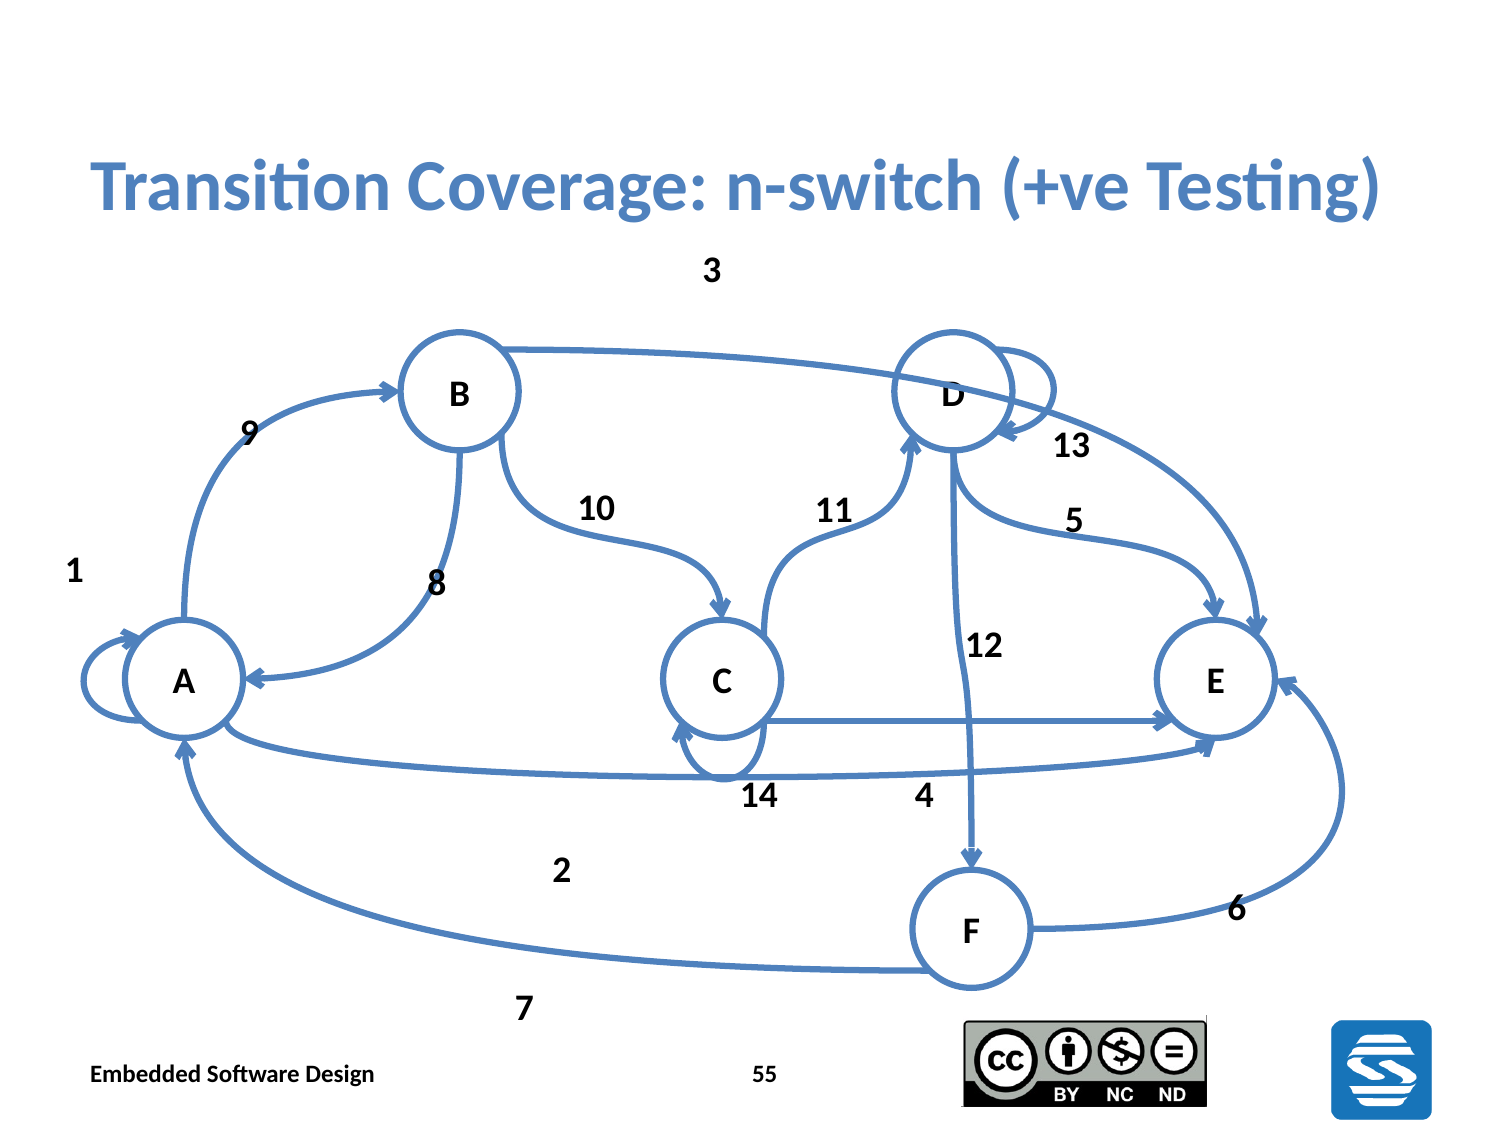

# Transition Coverage: n-switch (+ve Testing)
3
B
D
9
13
10
11
5
1
8
12
A
C
E
14
4
2
F
6
7
Embedded Software Design
55